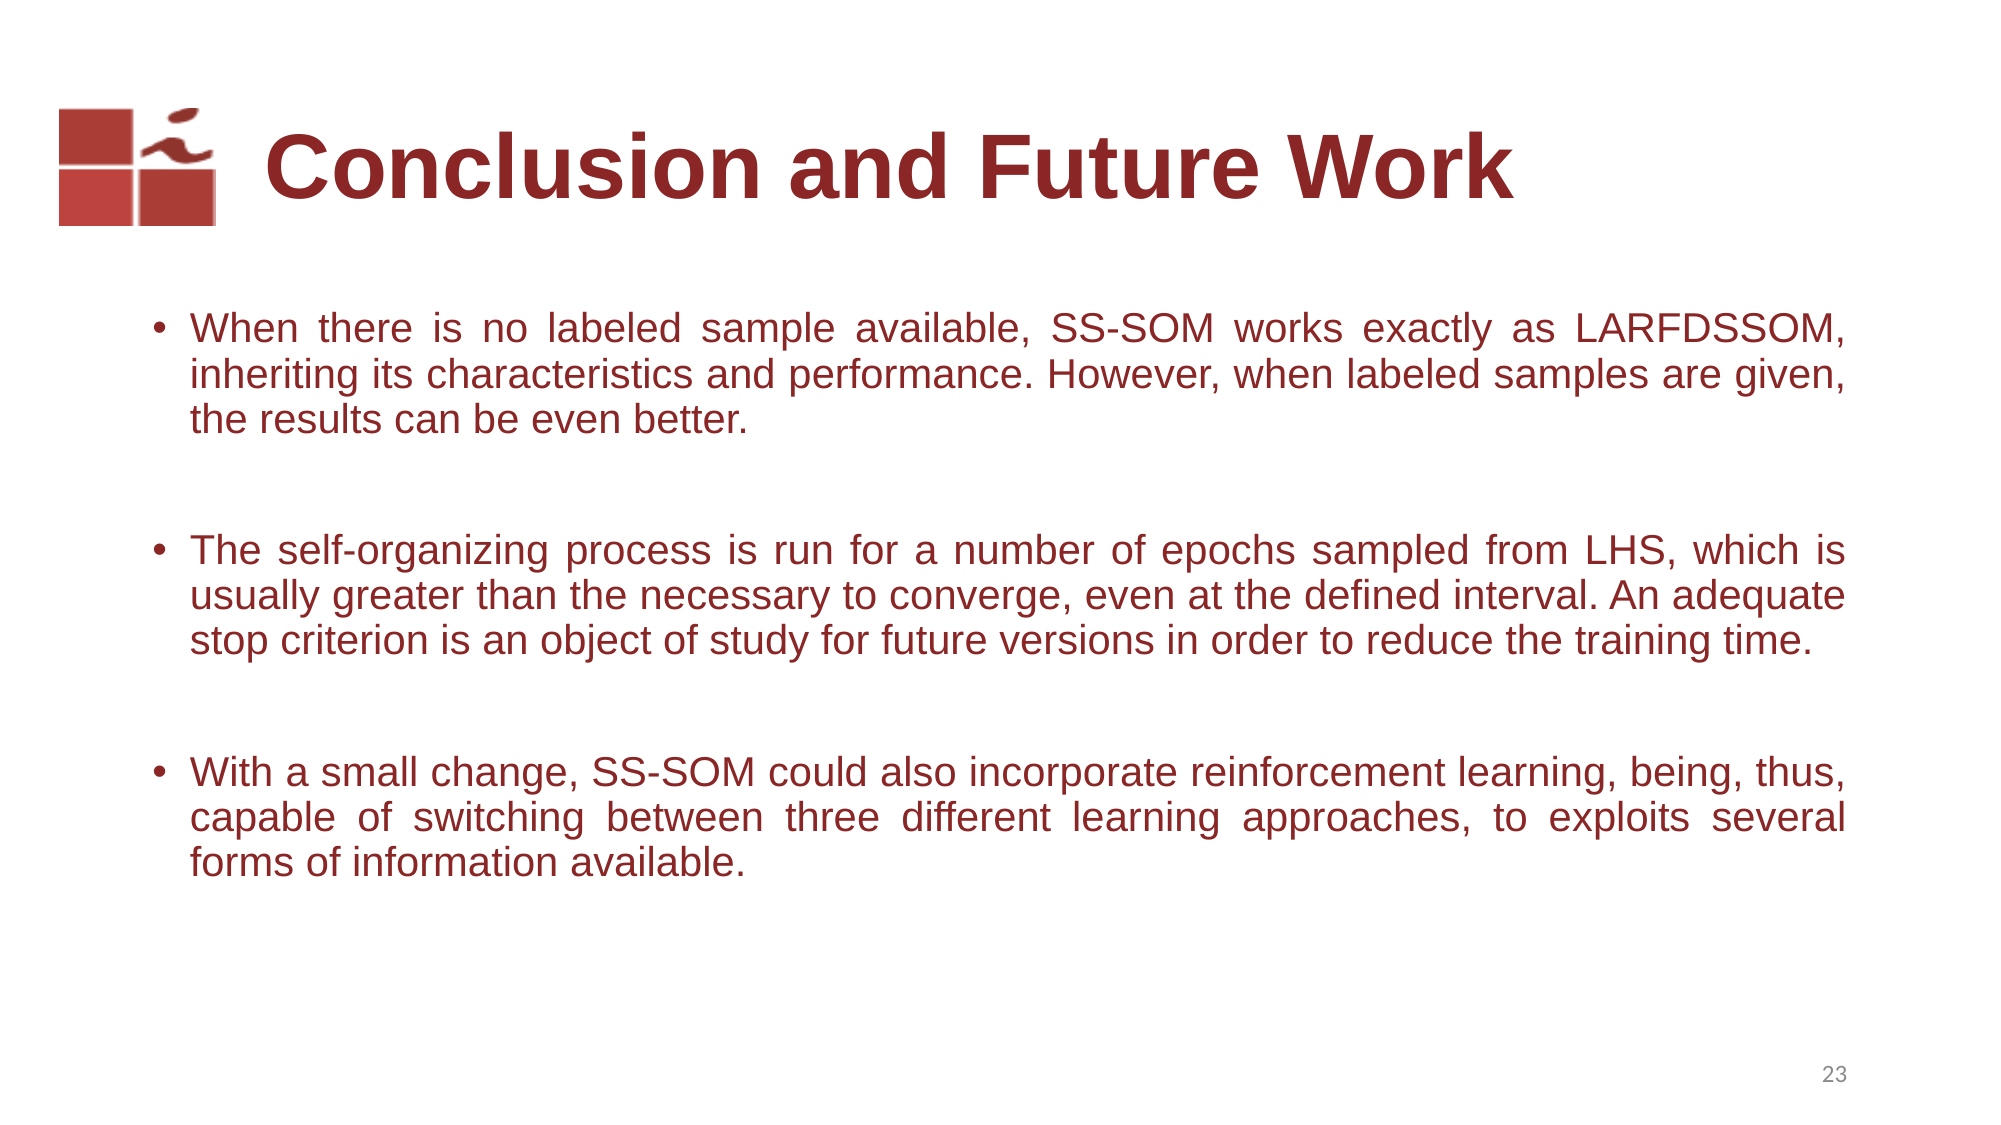

# Conclusion and Future Work
When there is no labeled sample available, SS-SOM works exactly as LARFDSSOM, inheriting its characteristics and performance. However, when labeled samples are given, the results can be even better.

The self-organizing process is run for a number of epochs sampled from LHS, which is usually greater than the necessary to converge, even at the deﬁned interval. An adequate stop criterion is an object of study for future versions in order to reduce the training time.

With a small change, SS-SOM could also incorporate reinforcement learning, being, thus, capable of switching between three different learning approaches, to exploits several forms of information available.
23